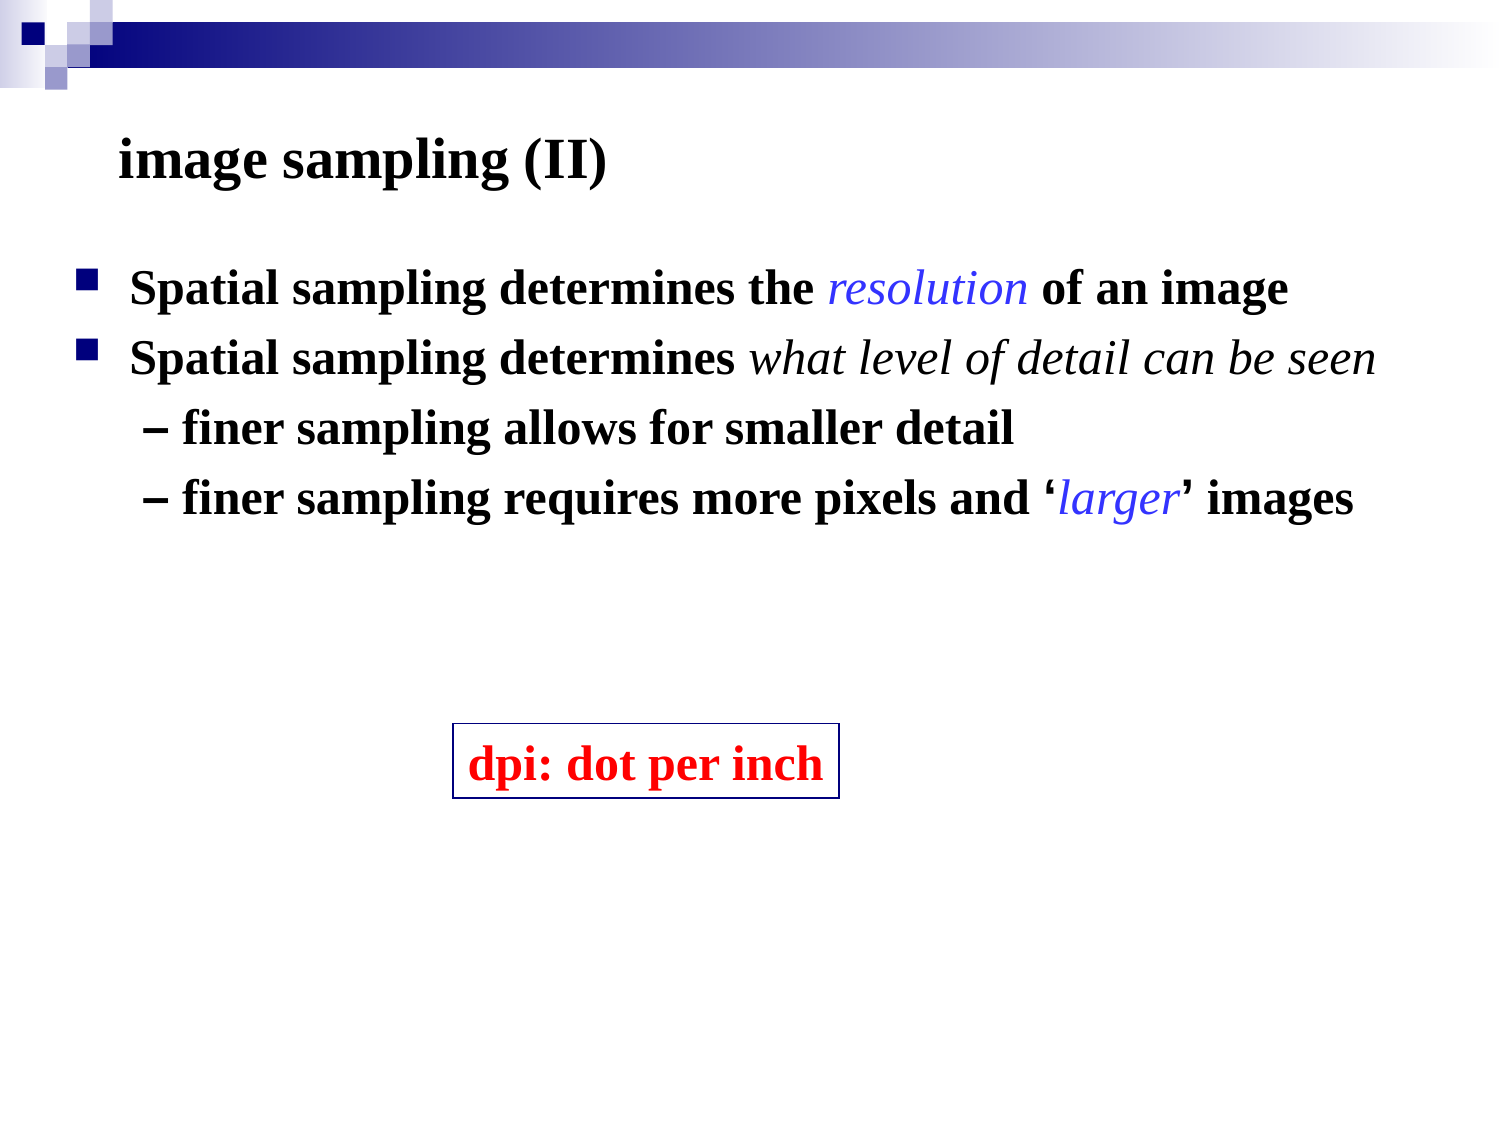

# image sampling (II)
Spatial sampling determines the resolution of an image
Spatial sampling determines what level of detail can be seen
	 – finer sampling allows for smaller detail
	 – finer sampling requires more pixels and ‘larger’ images

dpi: dot per inch